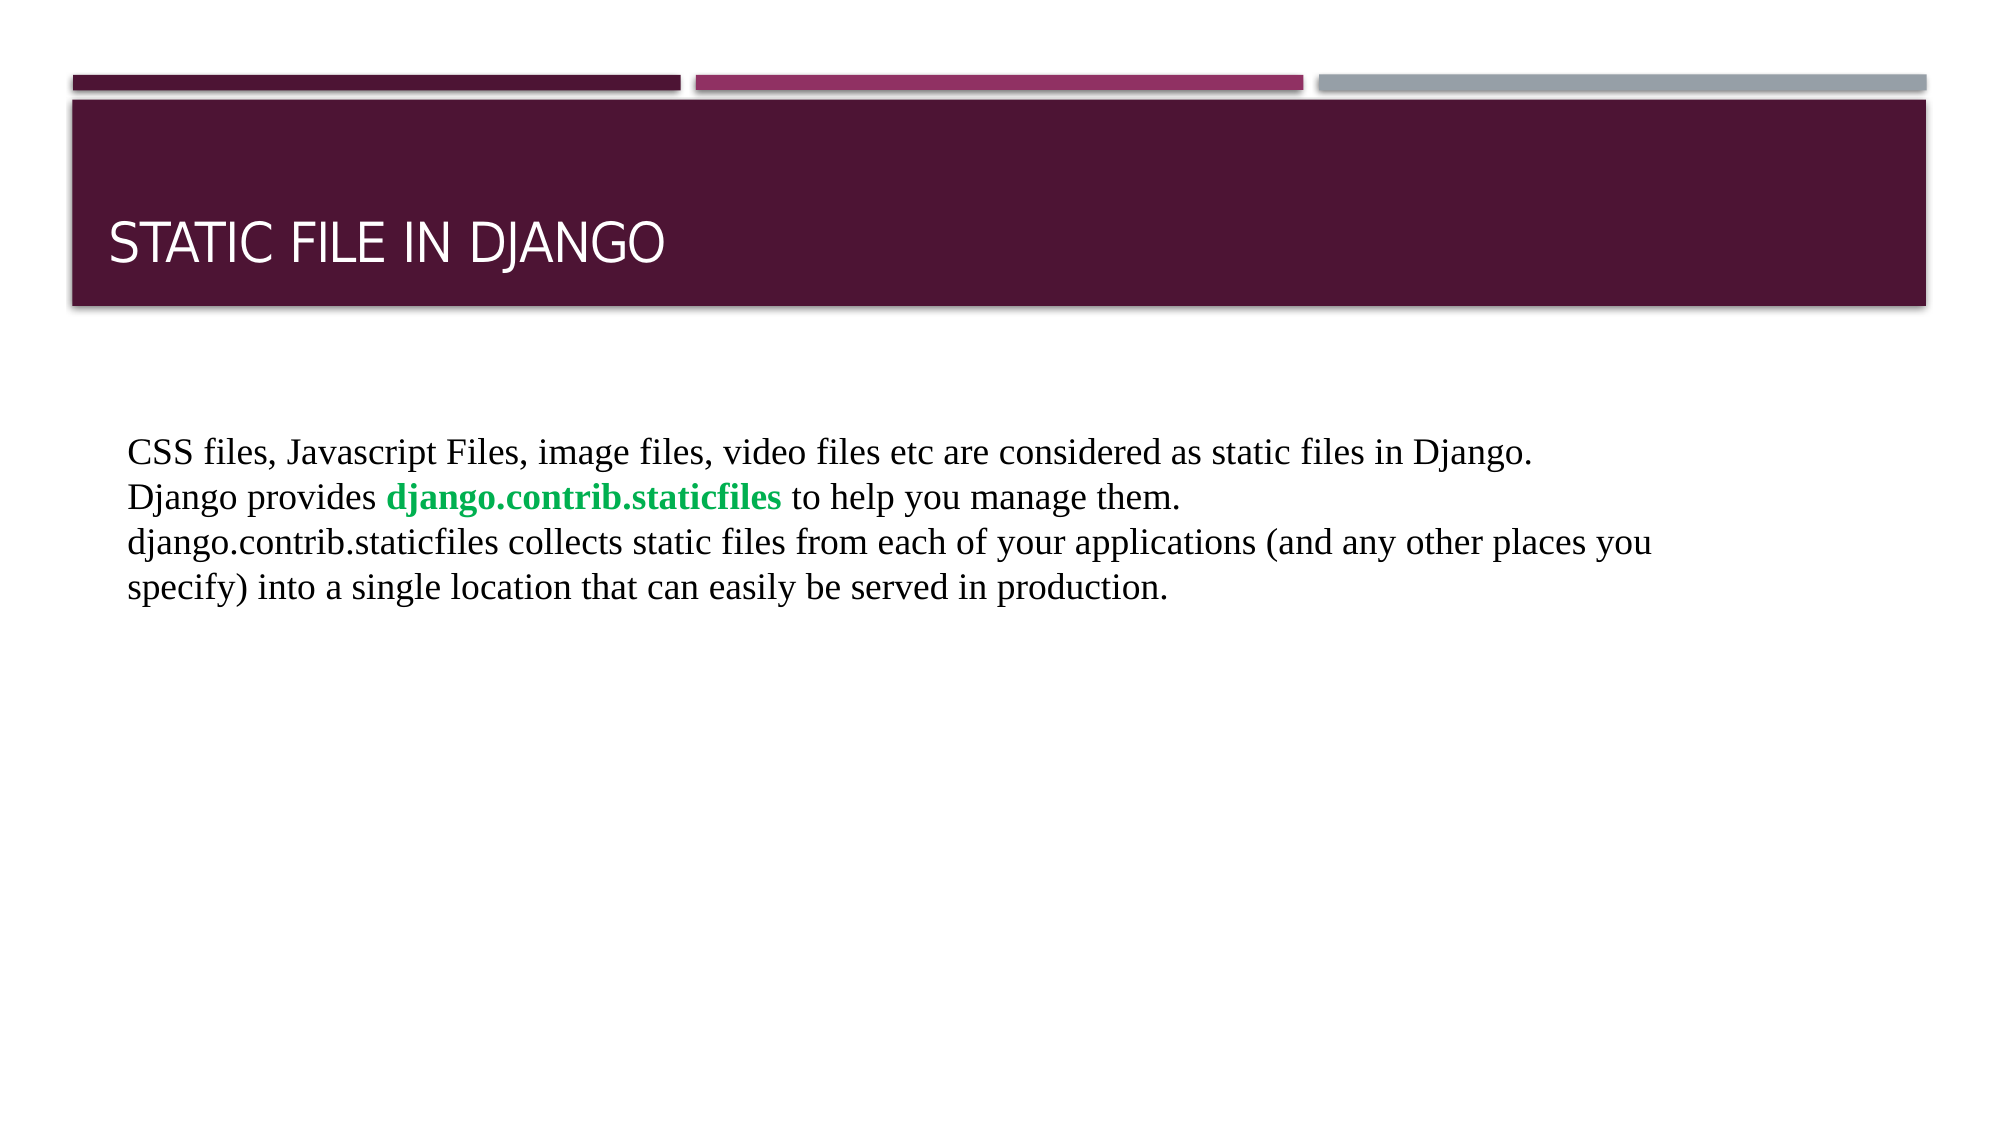

# Static file in django
CSS files, Javascript Files, image files, video files etc are considered as static files in Django.
Django provides django.contrib.staticfiles to help you manage them.
django.contrib.staticfiles collects static files from each of your applications (and any other places you specify) into a single location that can easily be served in production.